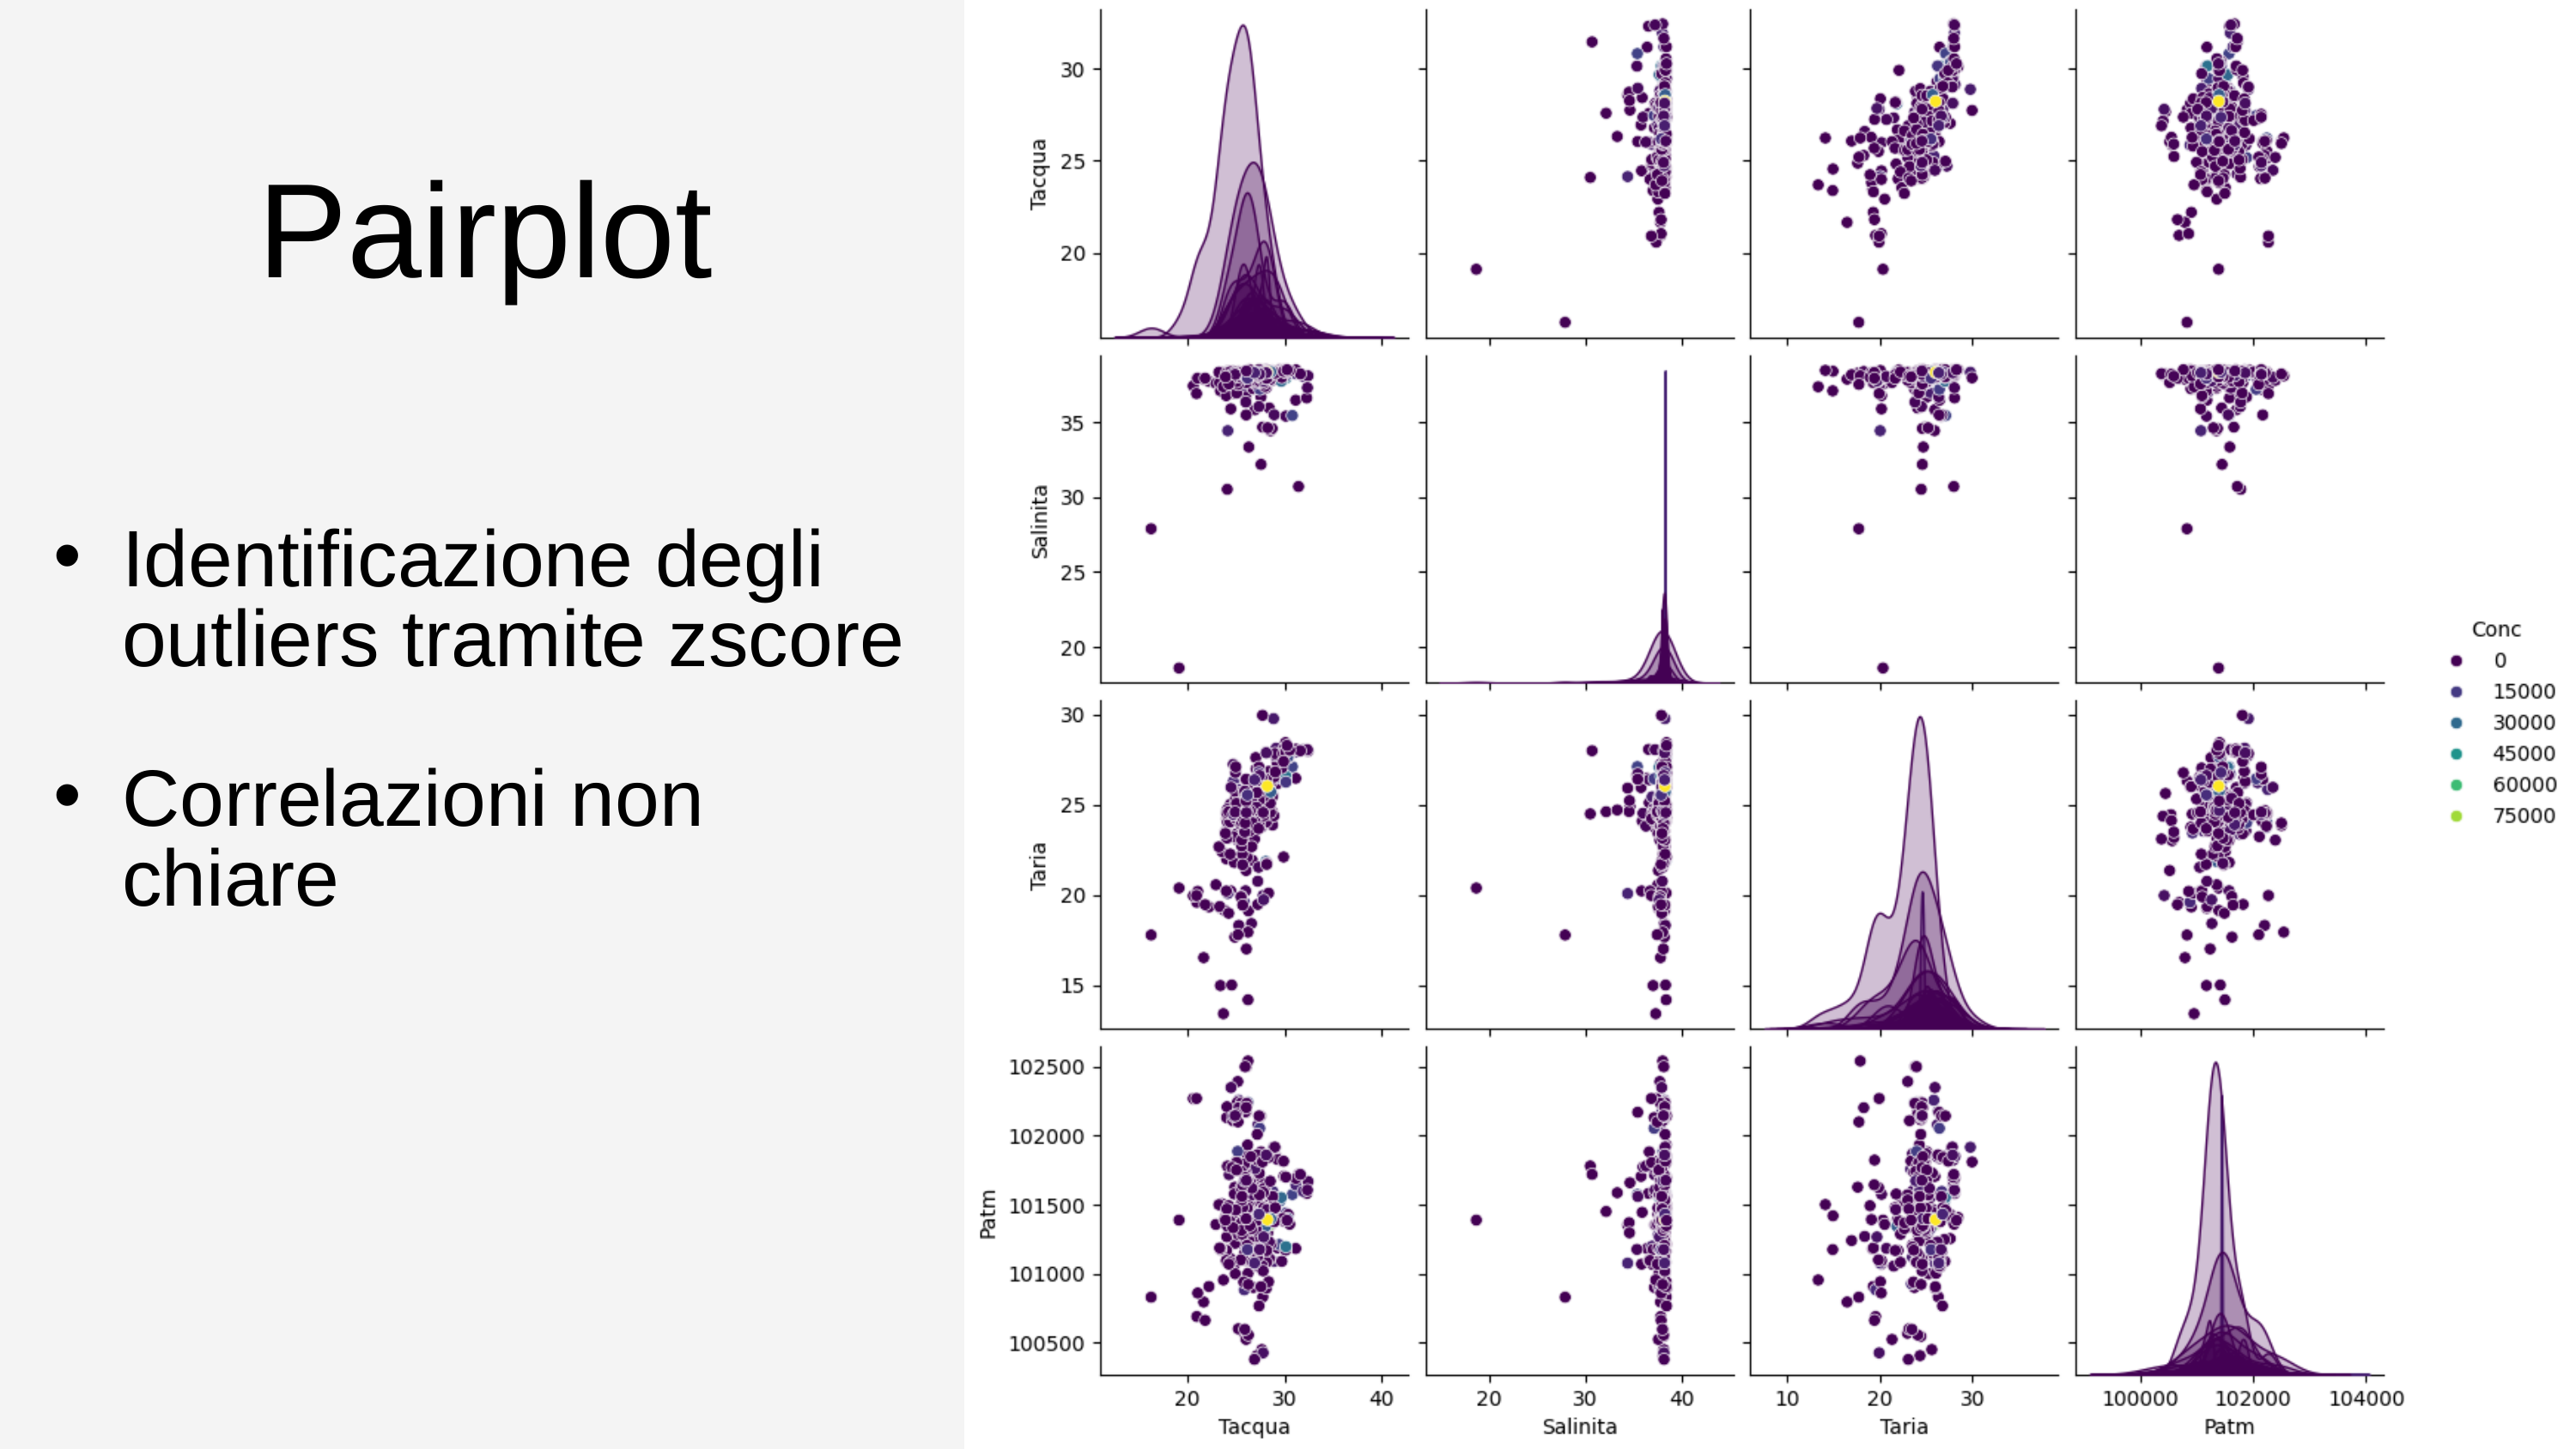

Pairplot
Identificazione degli outliers tramite zscore

Correlazioni non chiare